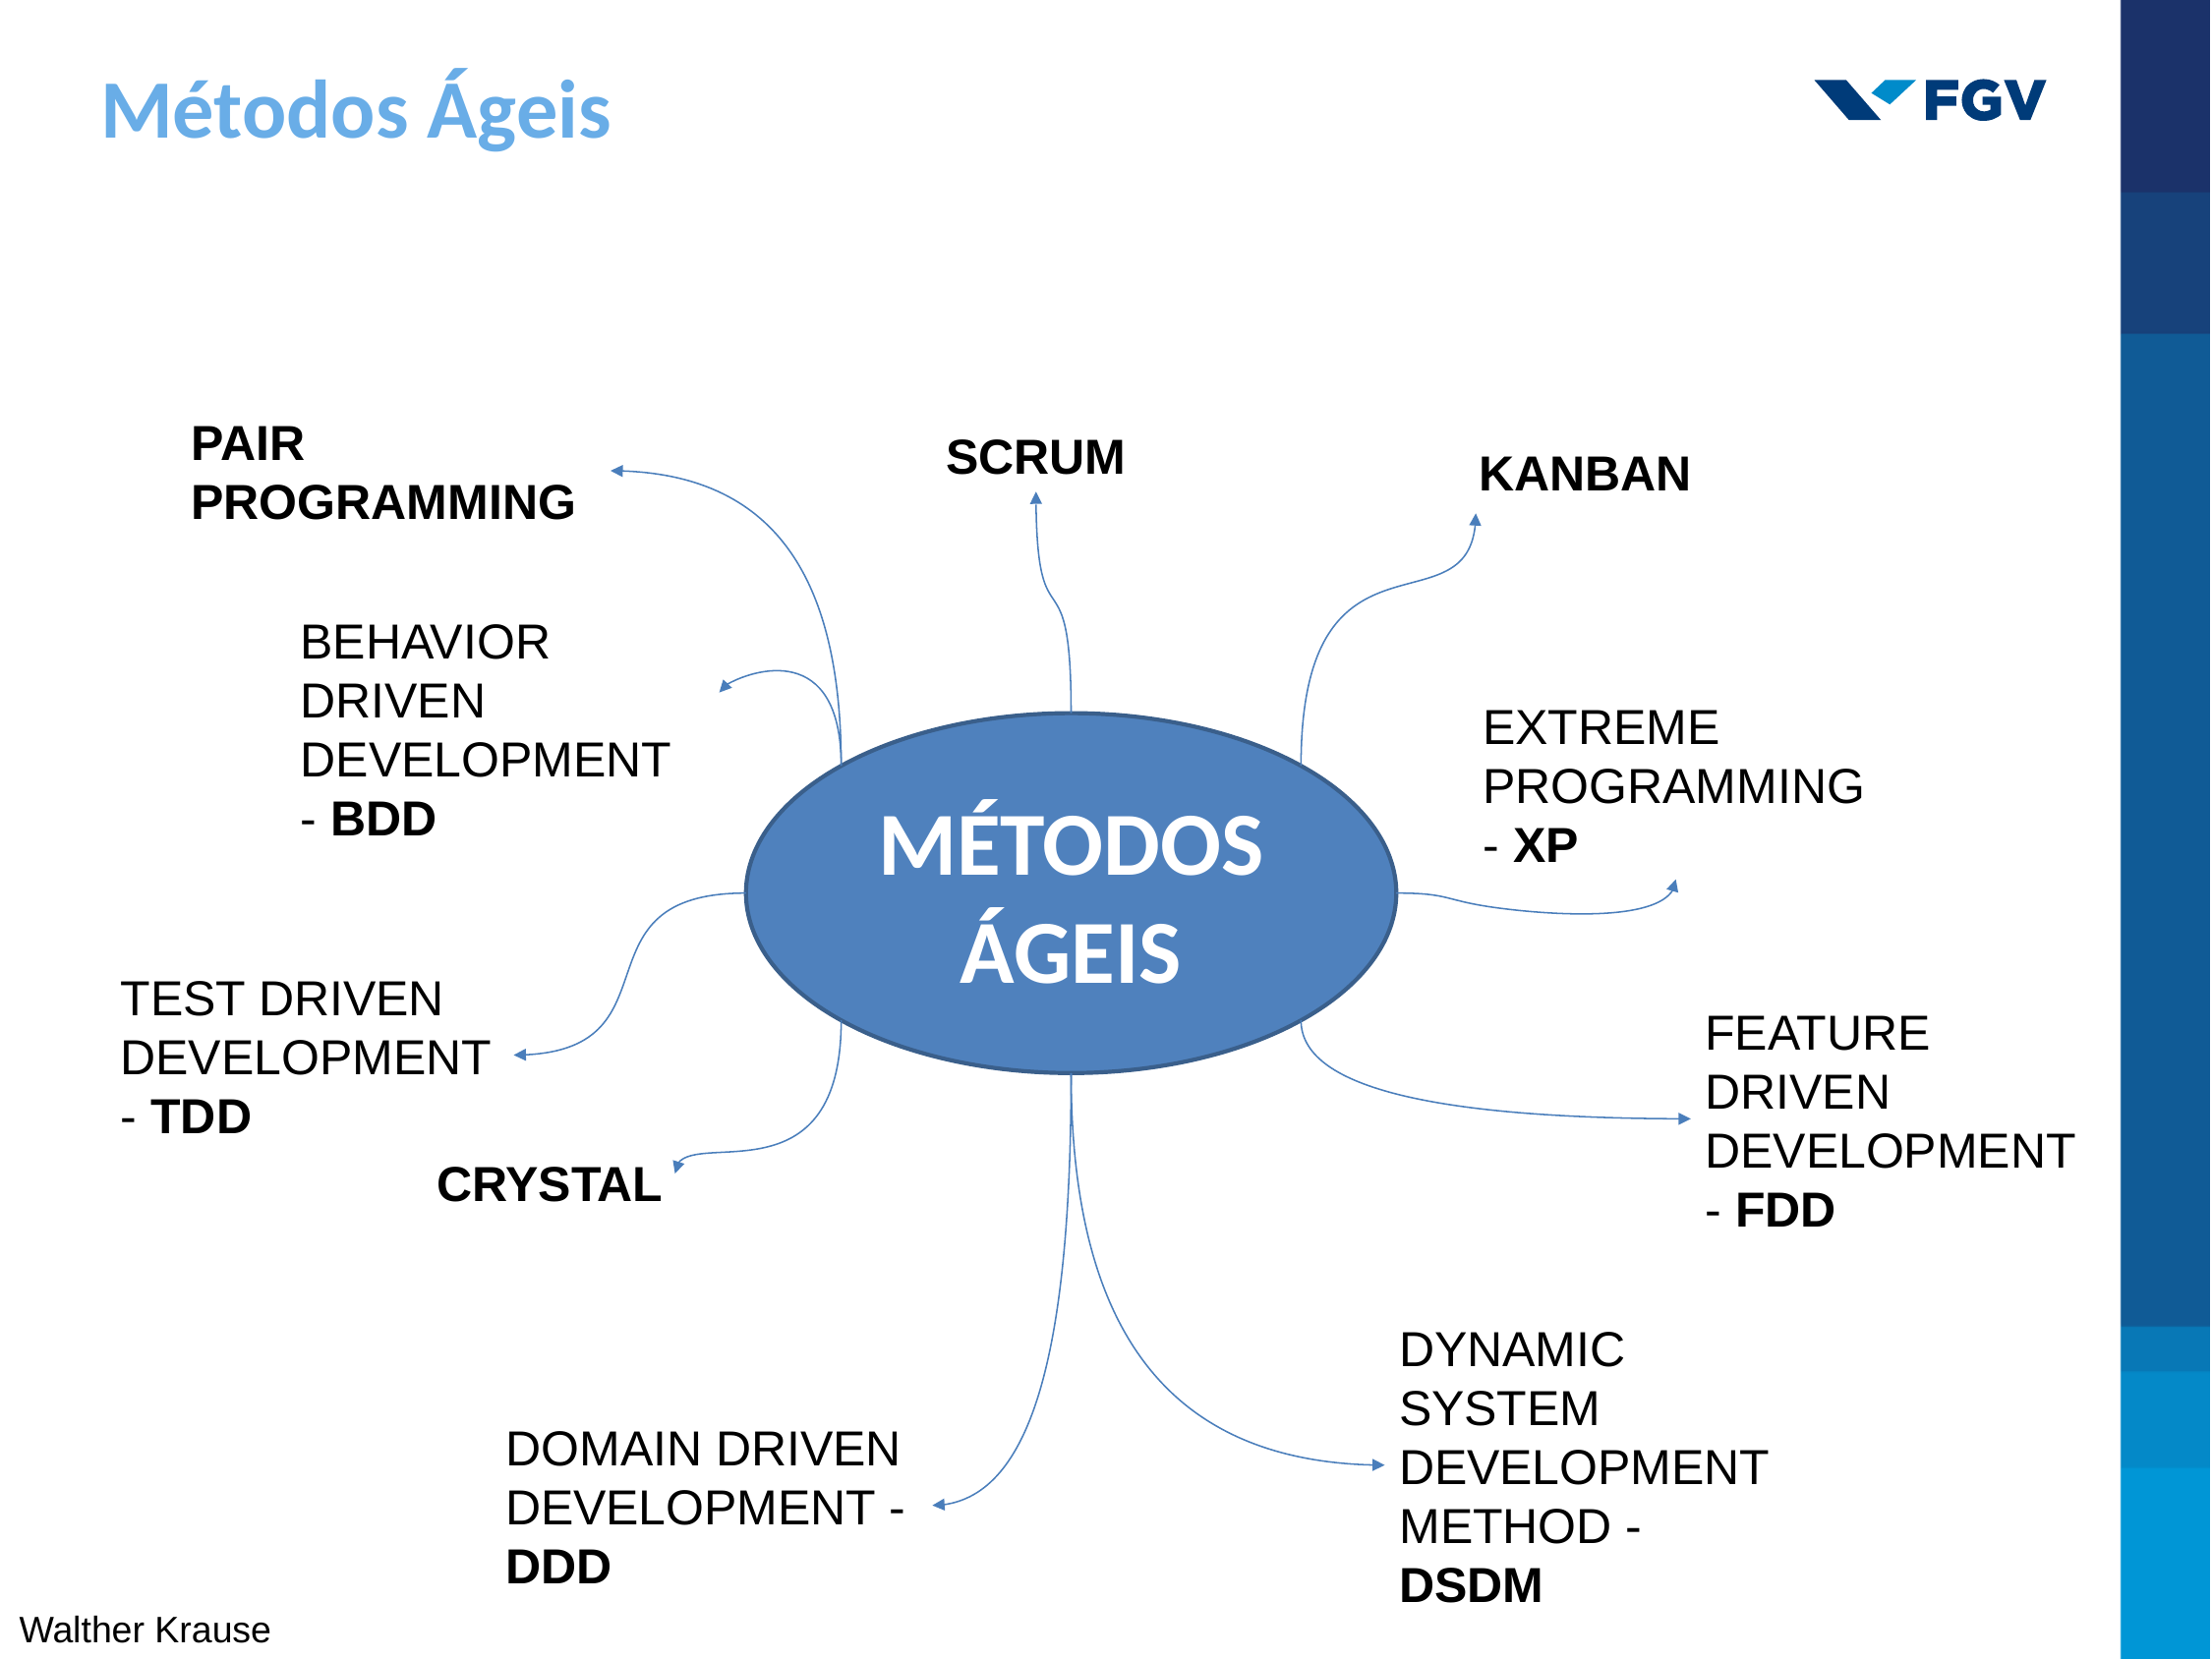

Métodos Ágeis
PAIR PROGRAMMING
SCRUM
KANBAN
BEHAVIOR DRIVEN DEVELOPMENT - BDD
EXTREME PROGRAMMING - XP
MÉTODOS ÁGEIS
TEST DRIVEN DEVELOPMENT - TDD
FEATURE DRIVEN DEVELOPMENT - FDD
CRYSTAL
DYNAMIC SYSTEM DEVELOPMENT METHOD - DSDM
DOMAIN DRIVEN DEVELOPMENT - DDD